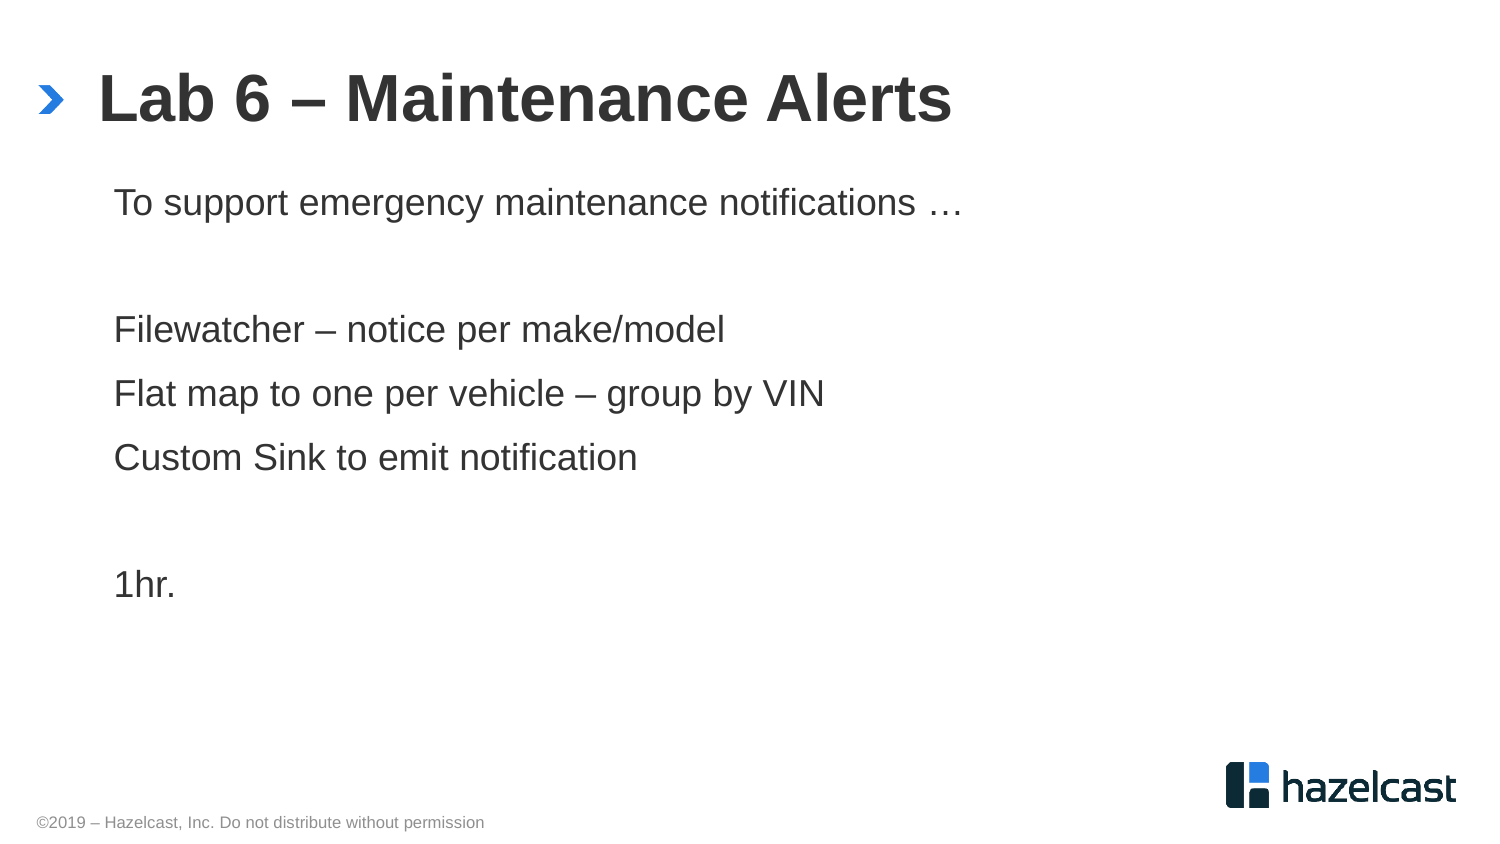

# Lab 6 – Maintenance Alerts
To support emergency maintenance notifications …

Filewatcher – notice per make/model
Flat map to one per vehicle – group by VIN
Custom Sink to emit notification

1hr.

©2019 – Hazelcast, Inc. Do not distribute without permission